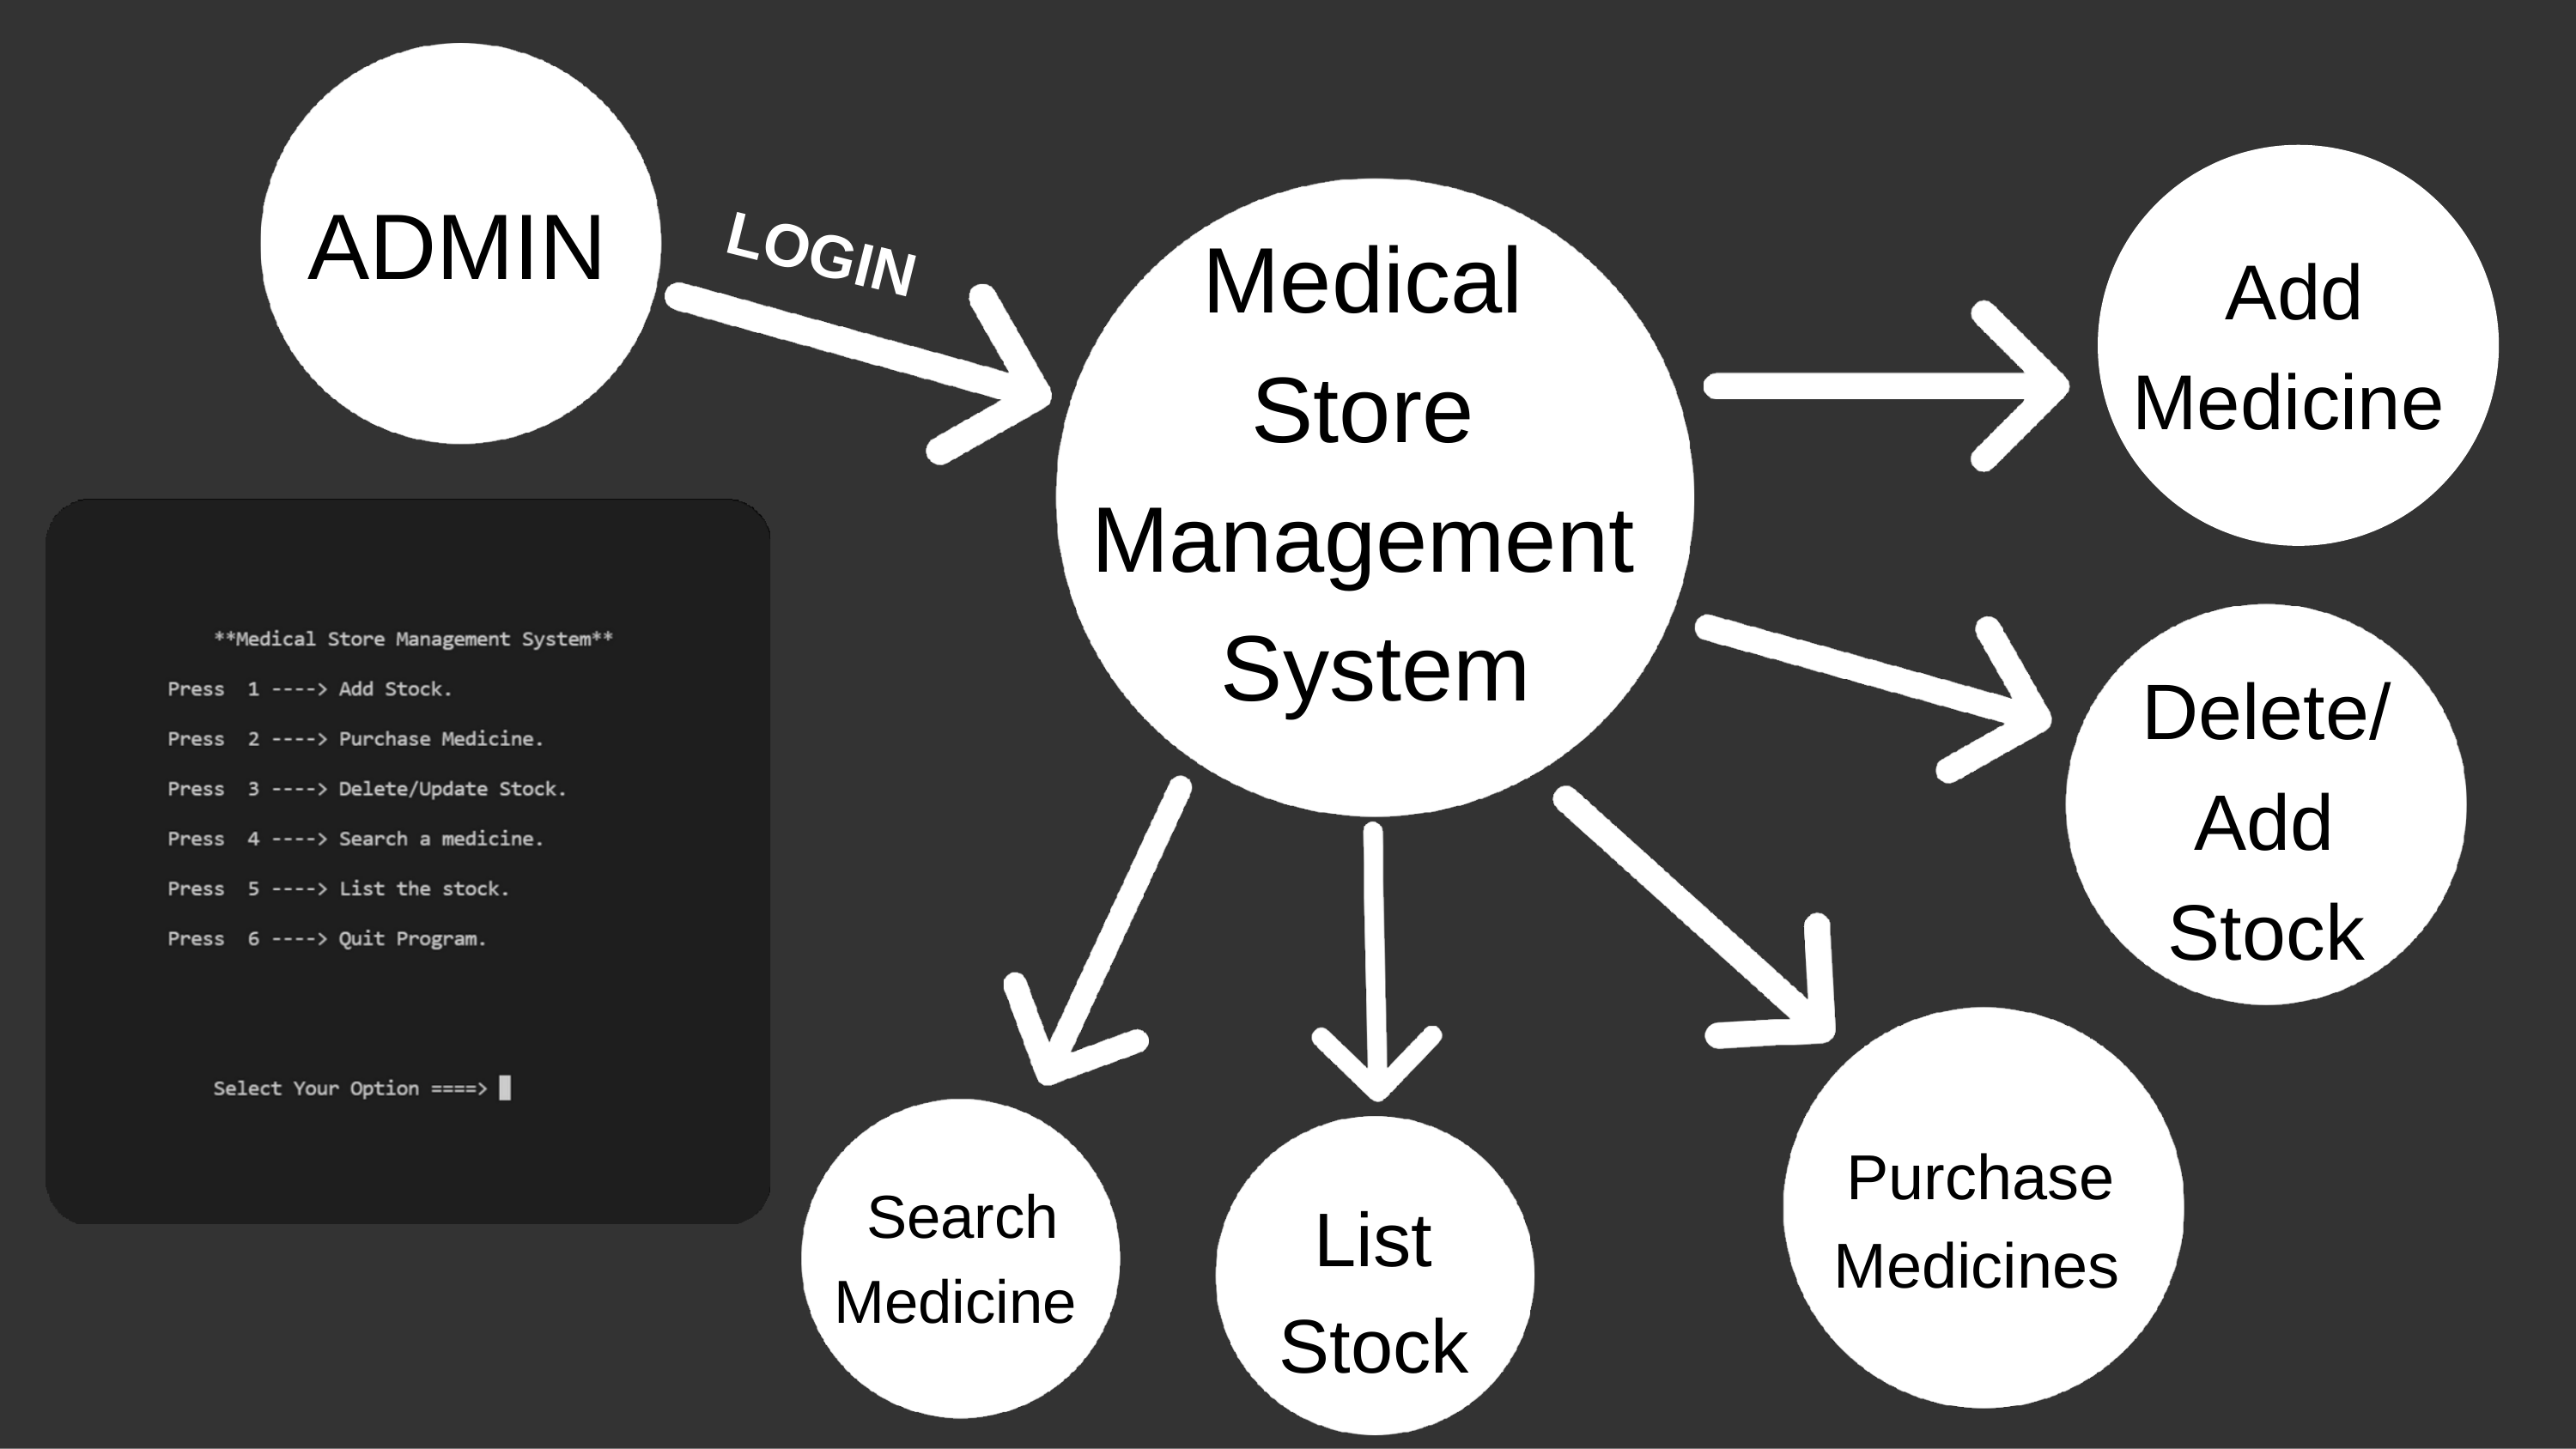

# ADMIN
Medical  Store  Management  System
Add  Medicine
LOGIN
Delete/  Add  Stock
Purchase  Medicines
Search  Medicine
List  Stock